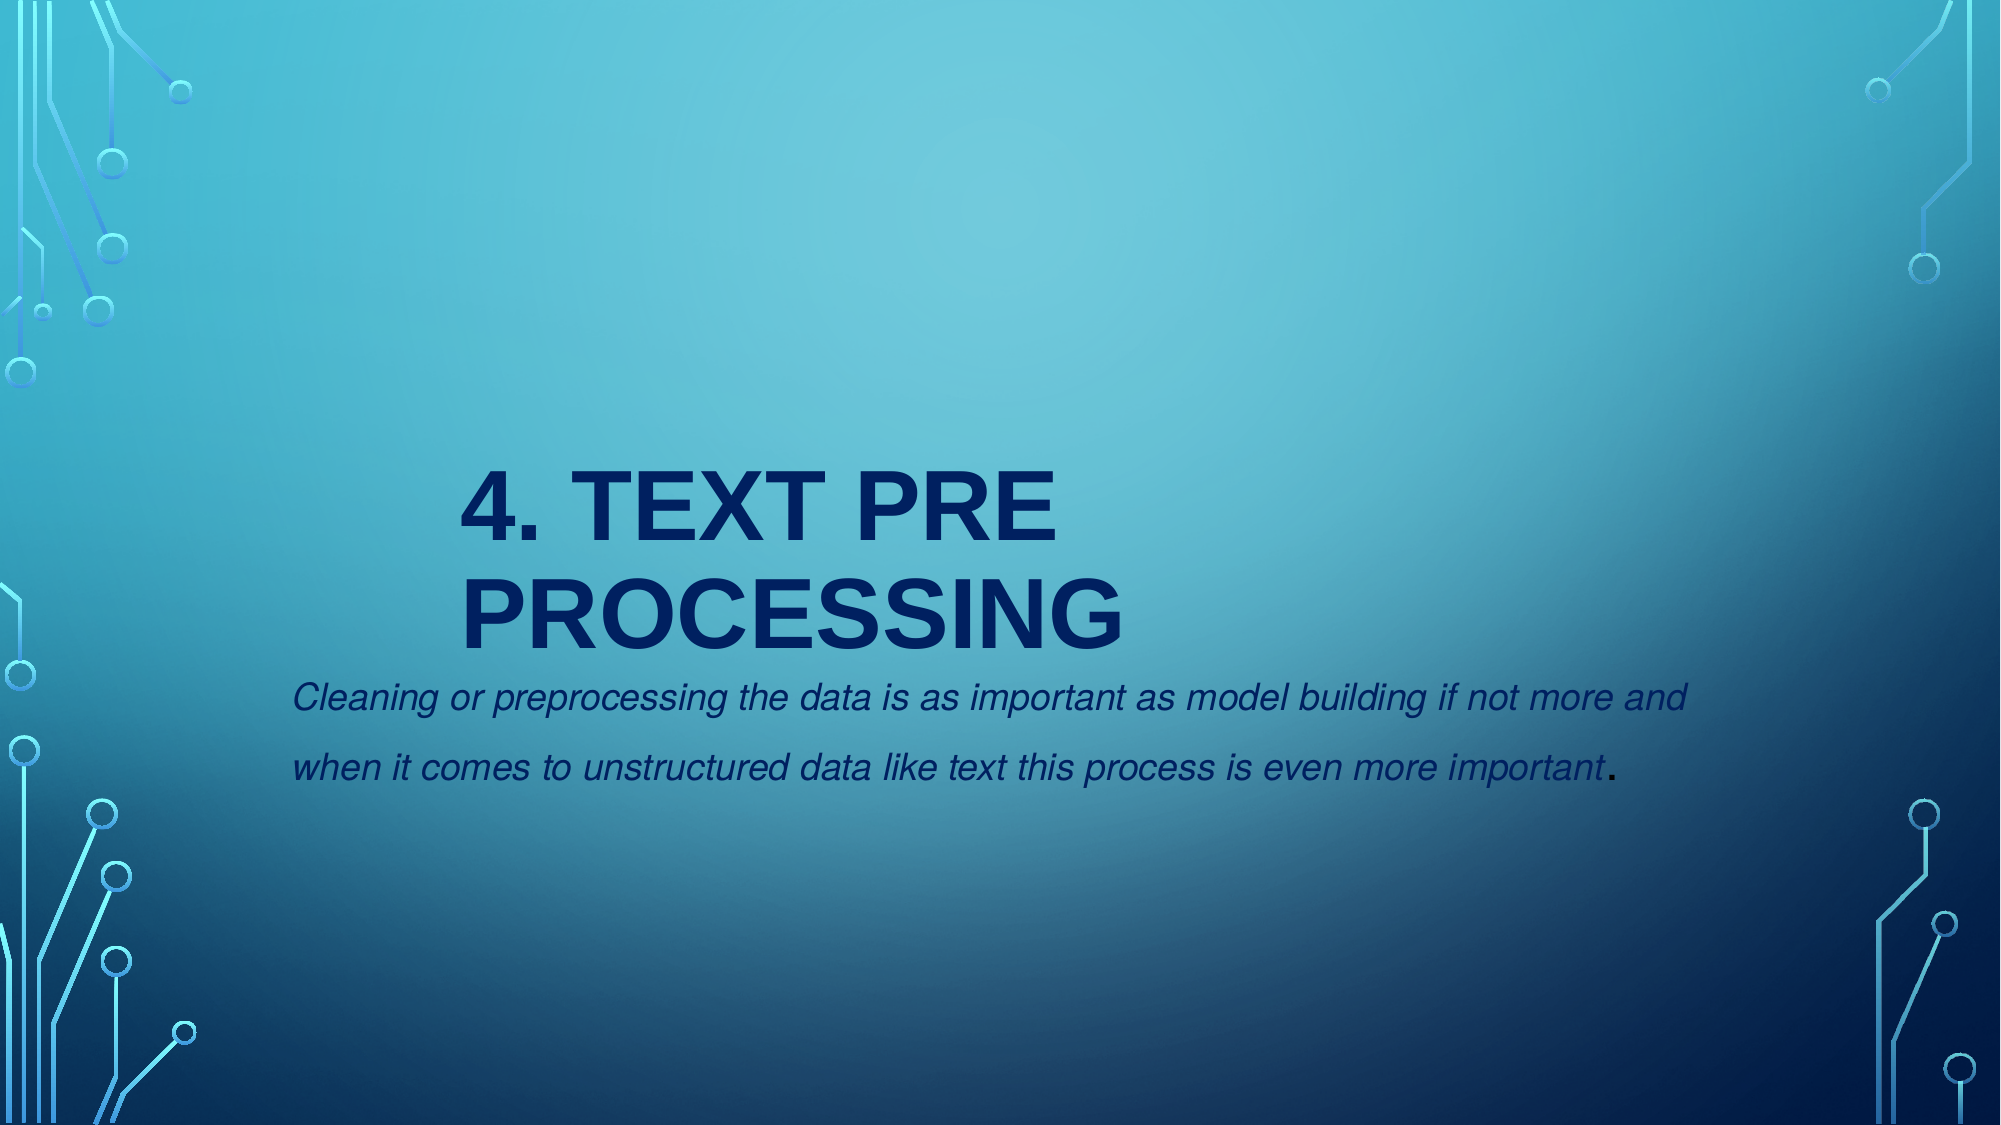

# 4. Text Pre processing
Cleaning or preprocessing the data is as important as model building if not more and when it comes to unstructured data like text this process is even more important.